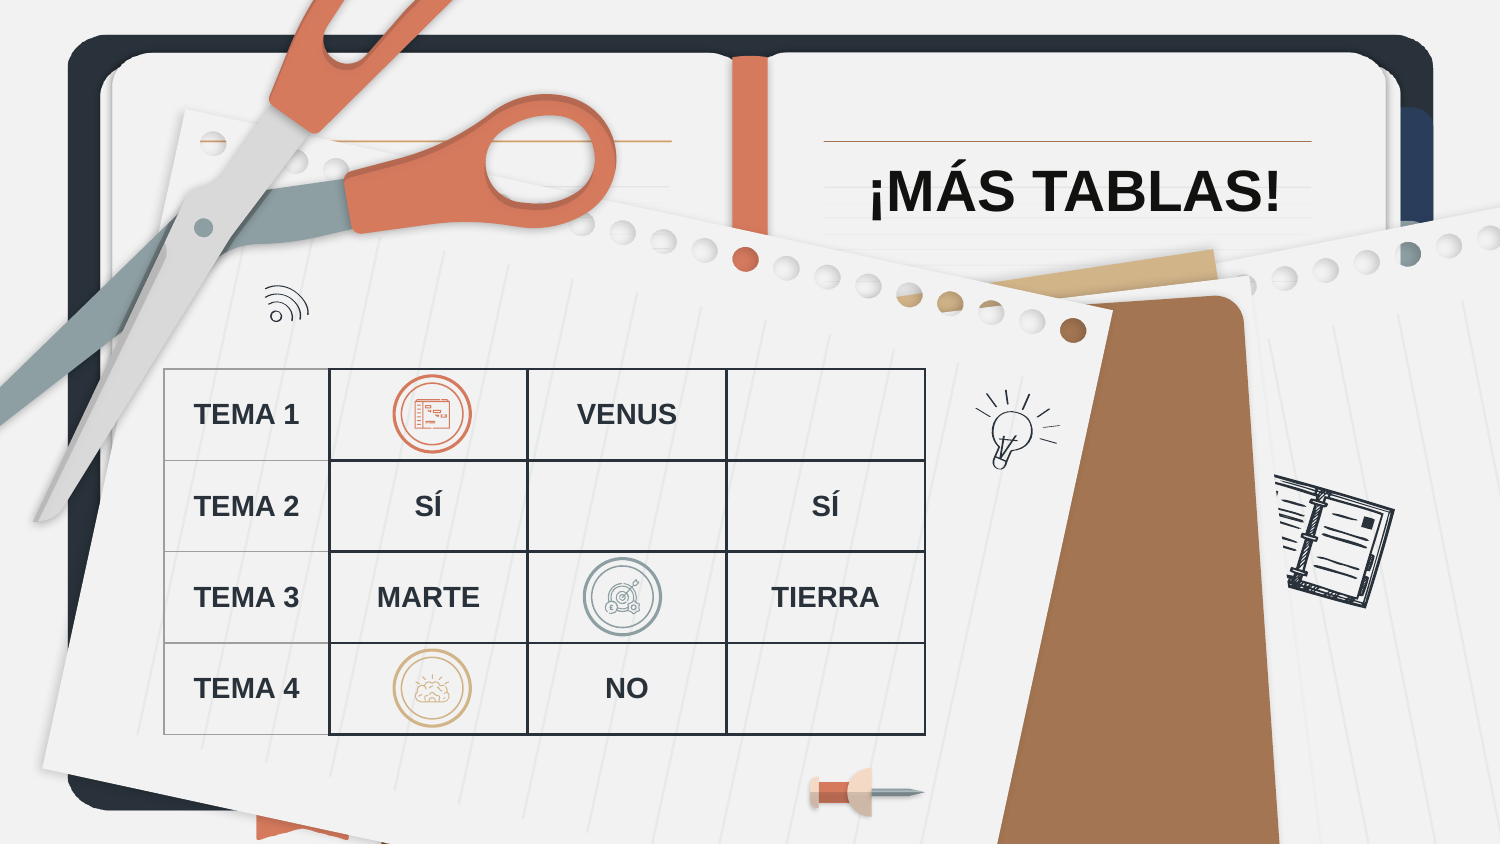

# ¡MÁS TABLAS!

| TEMA 1 |  | VENUS |  |
| --- | --- | --- | --- |
| TEMA 2 | SÍ |  | SÍ |
| TEMA 3 | MARTE |  | TIERRA |
| TEMA 4 |  | NO |  |